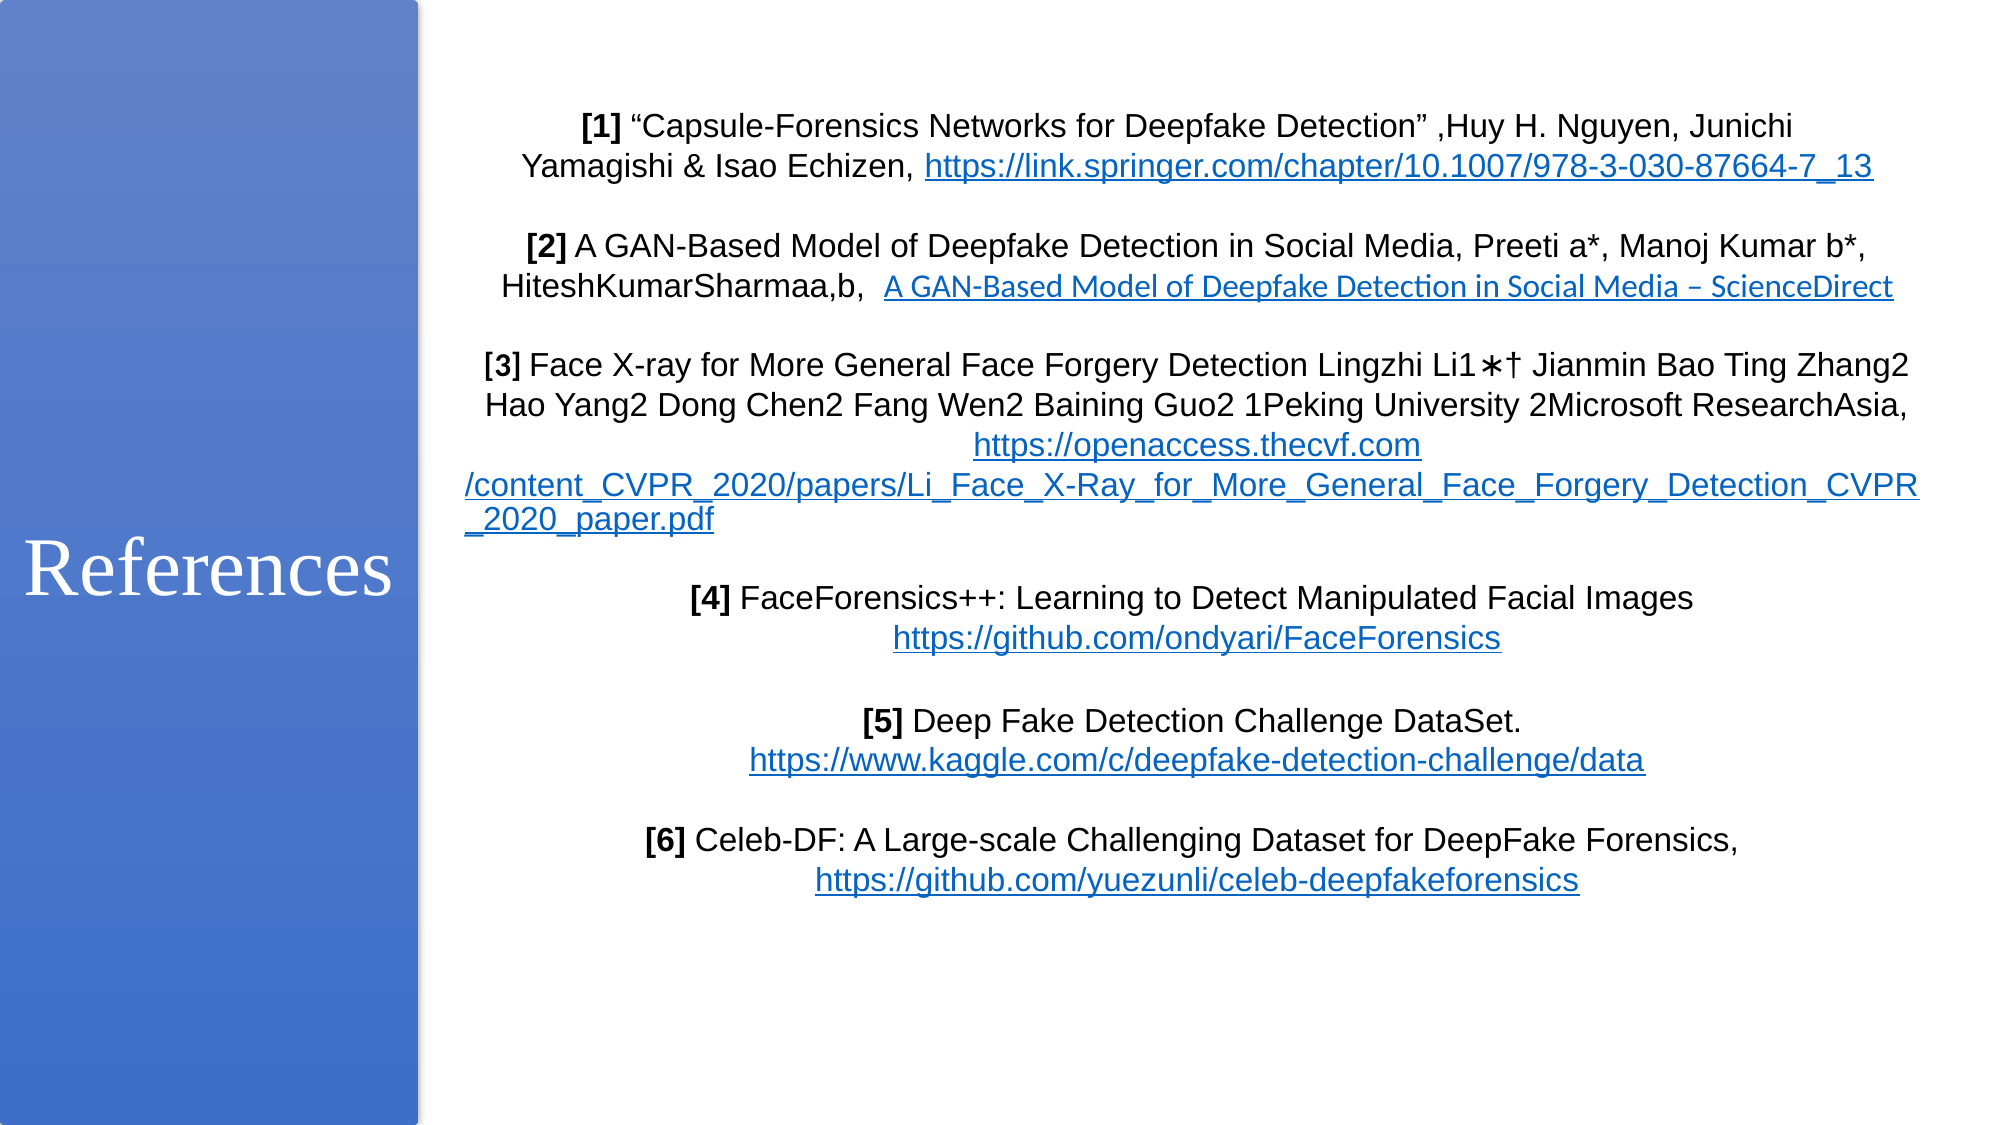

References
[1] “Capsule-Forensics Networks for Deepfake Detection” ,Huy H. Nguyen, Junichi   Yamagishi & Isao Echizen, https://link.springer.com/chapter/10.1007/978-3-030-87664-7_13

[2] A GAN-Based Model of Deepfake Detection in Social Media, Preeti a*, Manoj Kumar b*, HiteshKumarSharmaa,b,  A GAN-Based Model of Deepfake Detection in Social Media – ScienceDirect

[3] Face X-ray for More General Face Forgery Detection Lingzhi Li1∗† Jianmin Bao Ting Zhang2 Hao Yang2 Dong Chen2 Fang Wen2 Baining Guo2 1Peking University 2Microsoft ResearchAsia,https://openaccess.thecvf.com/content_CVPR_2020/papers/Li_Face_X-Ray_for_More_General_Face_Forgery_Detection_CVPR_2020_paper.pdf

[4] FaceForensics++: Learning to Detect Manipulated Facial Images https://github.com/ondyari/FaceForensics

[5] Deep Fake Detection Challenge DataSet. https://www.kaggle.com/c/deepfake-detection-challenge/data

[6] Celeb-DF: A Large-scale Challenging Dataset for DeepFake Forensics, https://github.com/yuezunli/celeb-deepfakeforensics